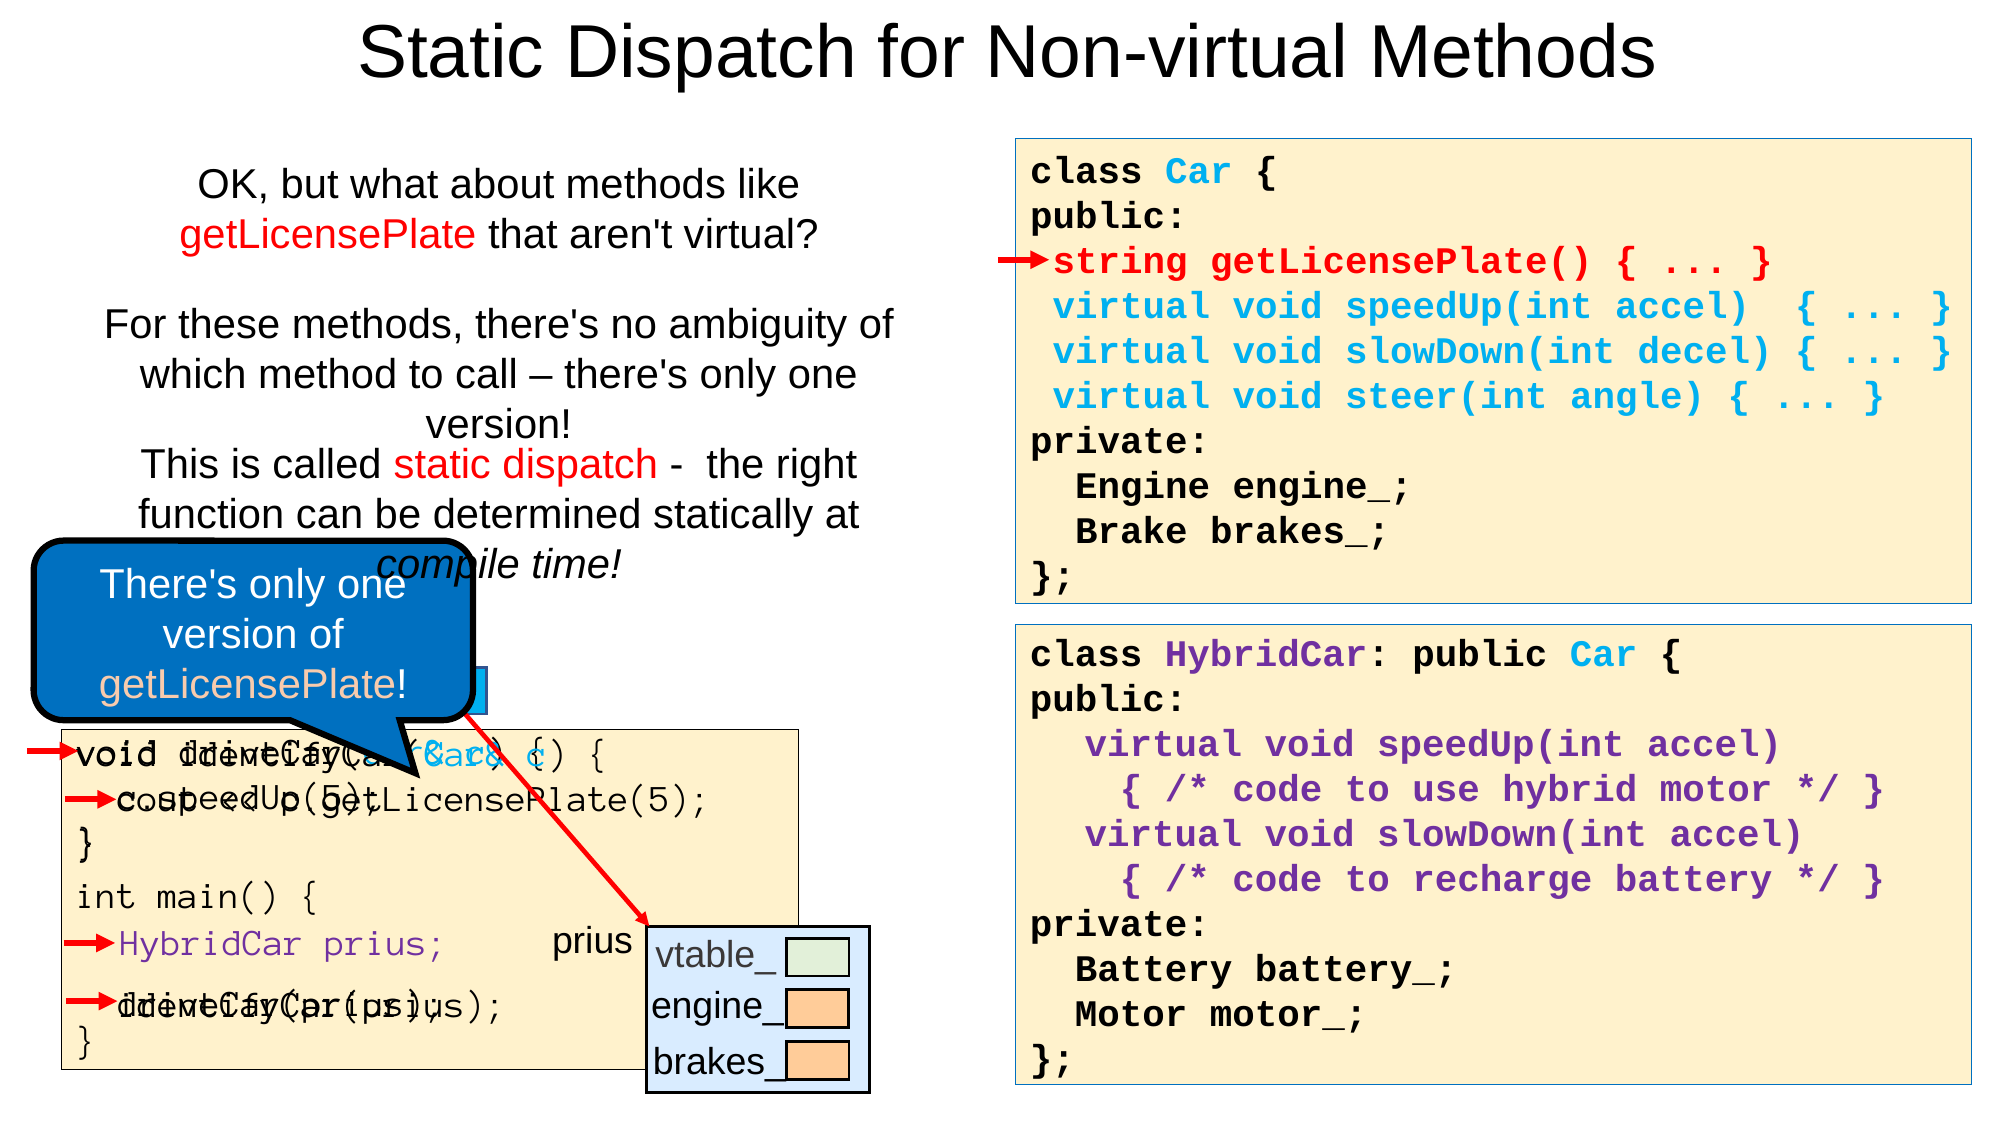

# Static Dispatch for Non-virtual Methods
class Car {
public:
 string getLicensePlate() { ... }
 virtual void speedUp(int accel)  { ... }
 virtual void slowDown(int decel) { ... }
 virtual void steer(int angle) { ... }
private:
  Engine engine_;
  Brake brakes_;
};
OK, but what about methods like getLicensePlate that aren't virtual?

For these methods, there's no ambiguity of which method to call – there's only one version!

This is called static dispatch -  the right function can be determined statically at compile time!

There's only one version of getLicensePlate!
class HybridCar: public Car {
public:
   virtual void speedUp(int accel)
    { /* code to use hybrid motor */ }
   virtual void slowDown(int accel)
    { /* code to recharge battery */ }
private:
  Battery battery_;
  Motor motor_;
};
c

void driveCar(Car& c) {
  c.speedUp(5);
}

  driveCar(prius);
void identifyCar(Car& c) {
  cout << c.getLicensePlate(5);
}

  identifyCar(prius);

int main() {

}
prius

engine_

brakes_

HybridCar prius;
vtable_